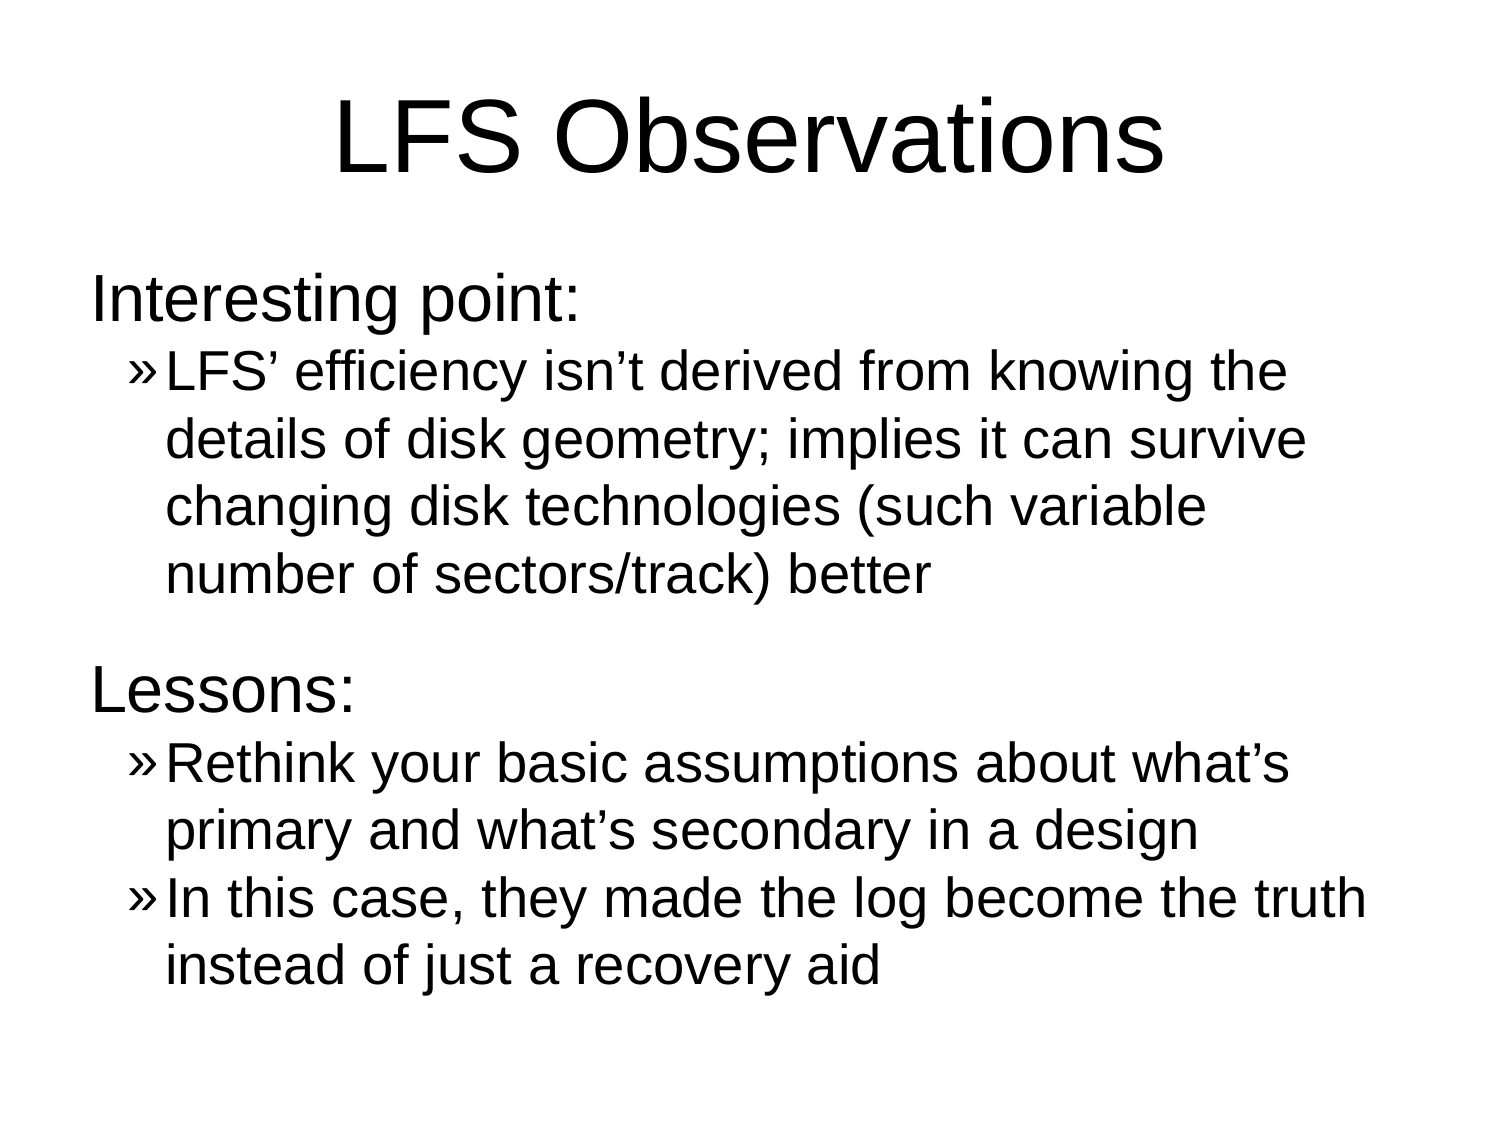

# LFS Observations
Interesting point:
LFS’ efficiency isn’t derived from knowing the details of disk geometry; implies it can survive changing disk technologies (such variable number of sectors/track) better
Lessons:
Rethink your basic assumptions about what’s primary and what’s secondary in a design
In this case, they made the log become the truth instead of just a recovery aid